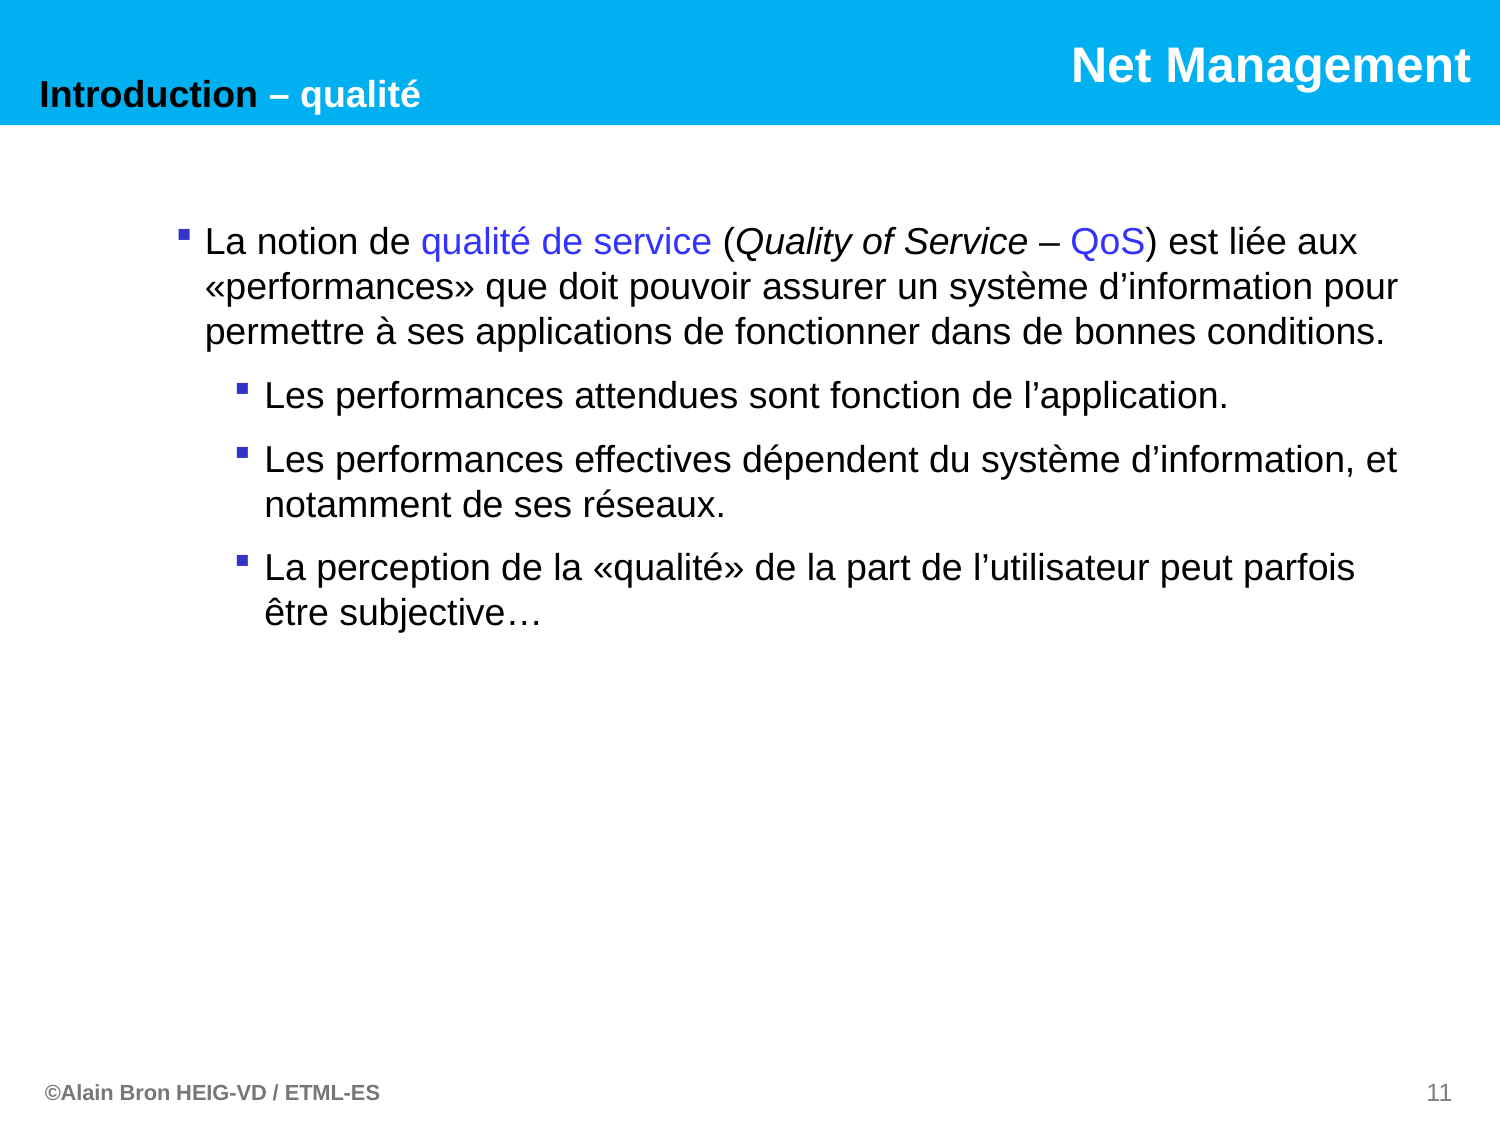

Introduction – qualité
La notion de qualité de service (Quality of Service – QoS) est liée aux «performances» que doit pouvoir assurer un système d’information pour permettre à ses applications de fonctionner dans de bonnes conditions.
Les performances attendues sont fonction de l’application.
Les performances effectives dépendent du système d’information, et notamment de ses réseaux.
La perception de la «qualité» de la part de l’utilisateur peut parfois être subjective…